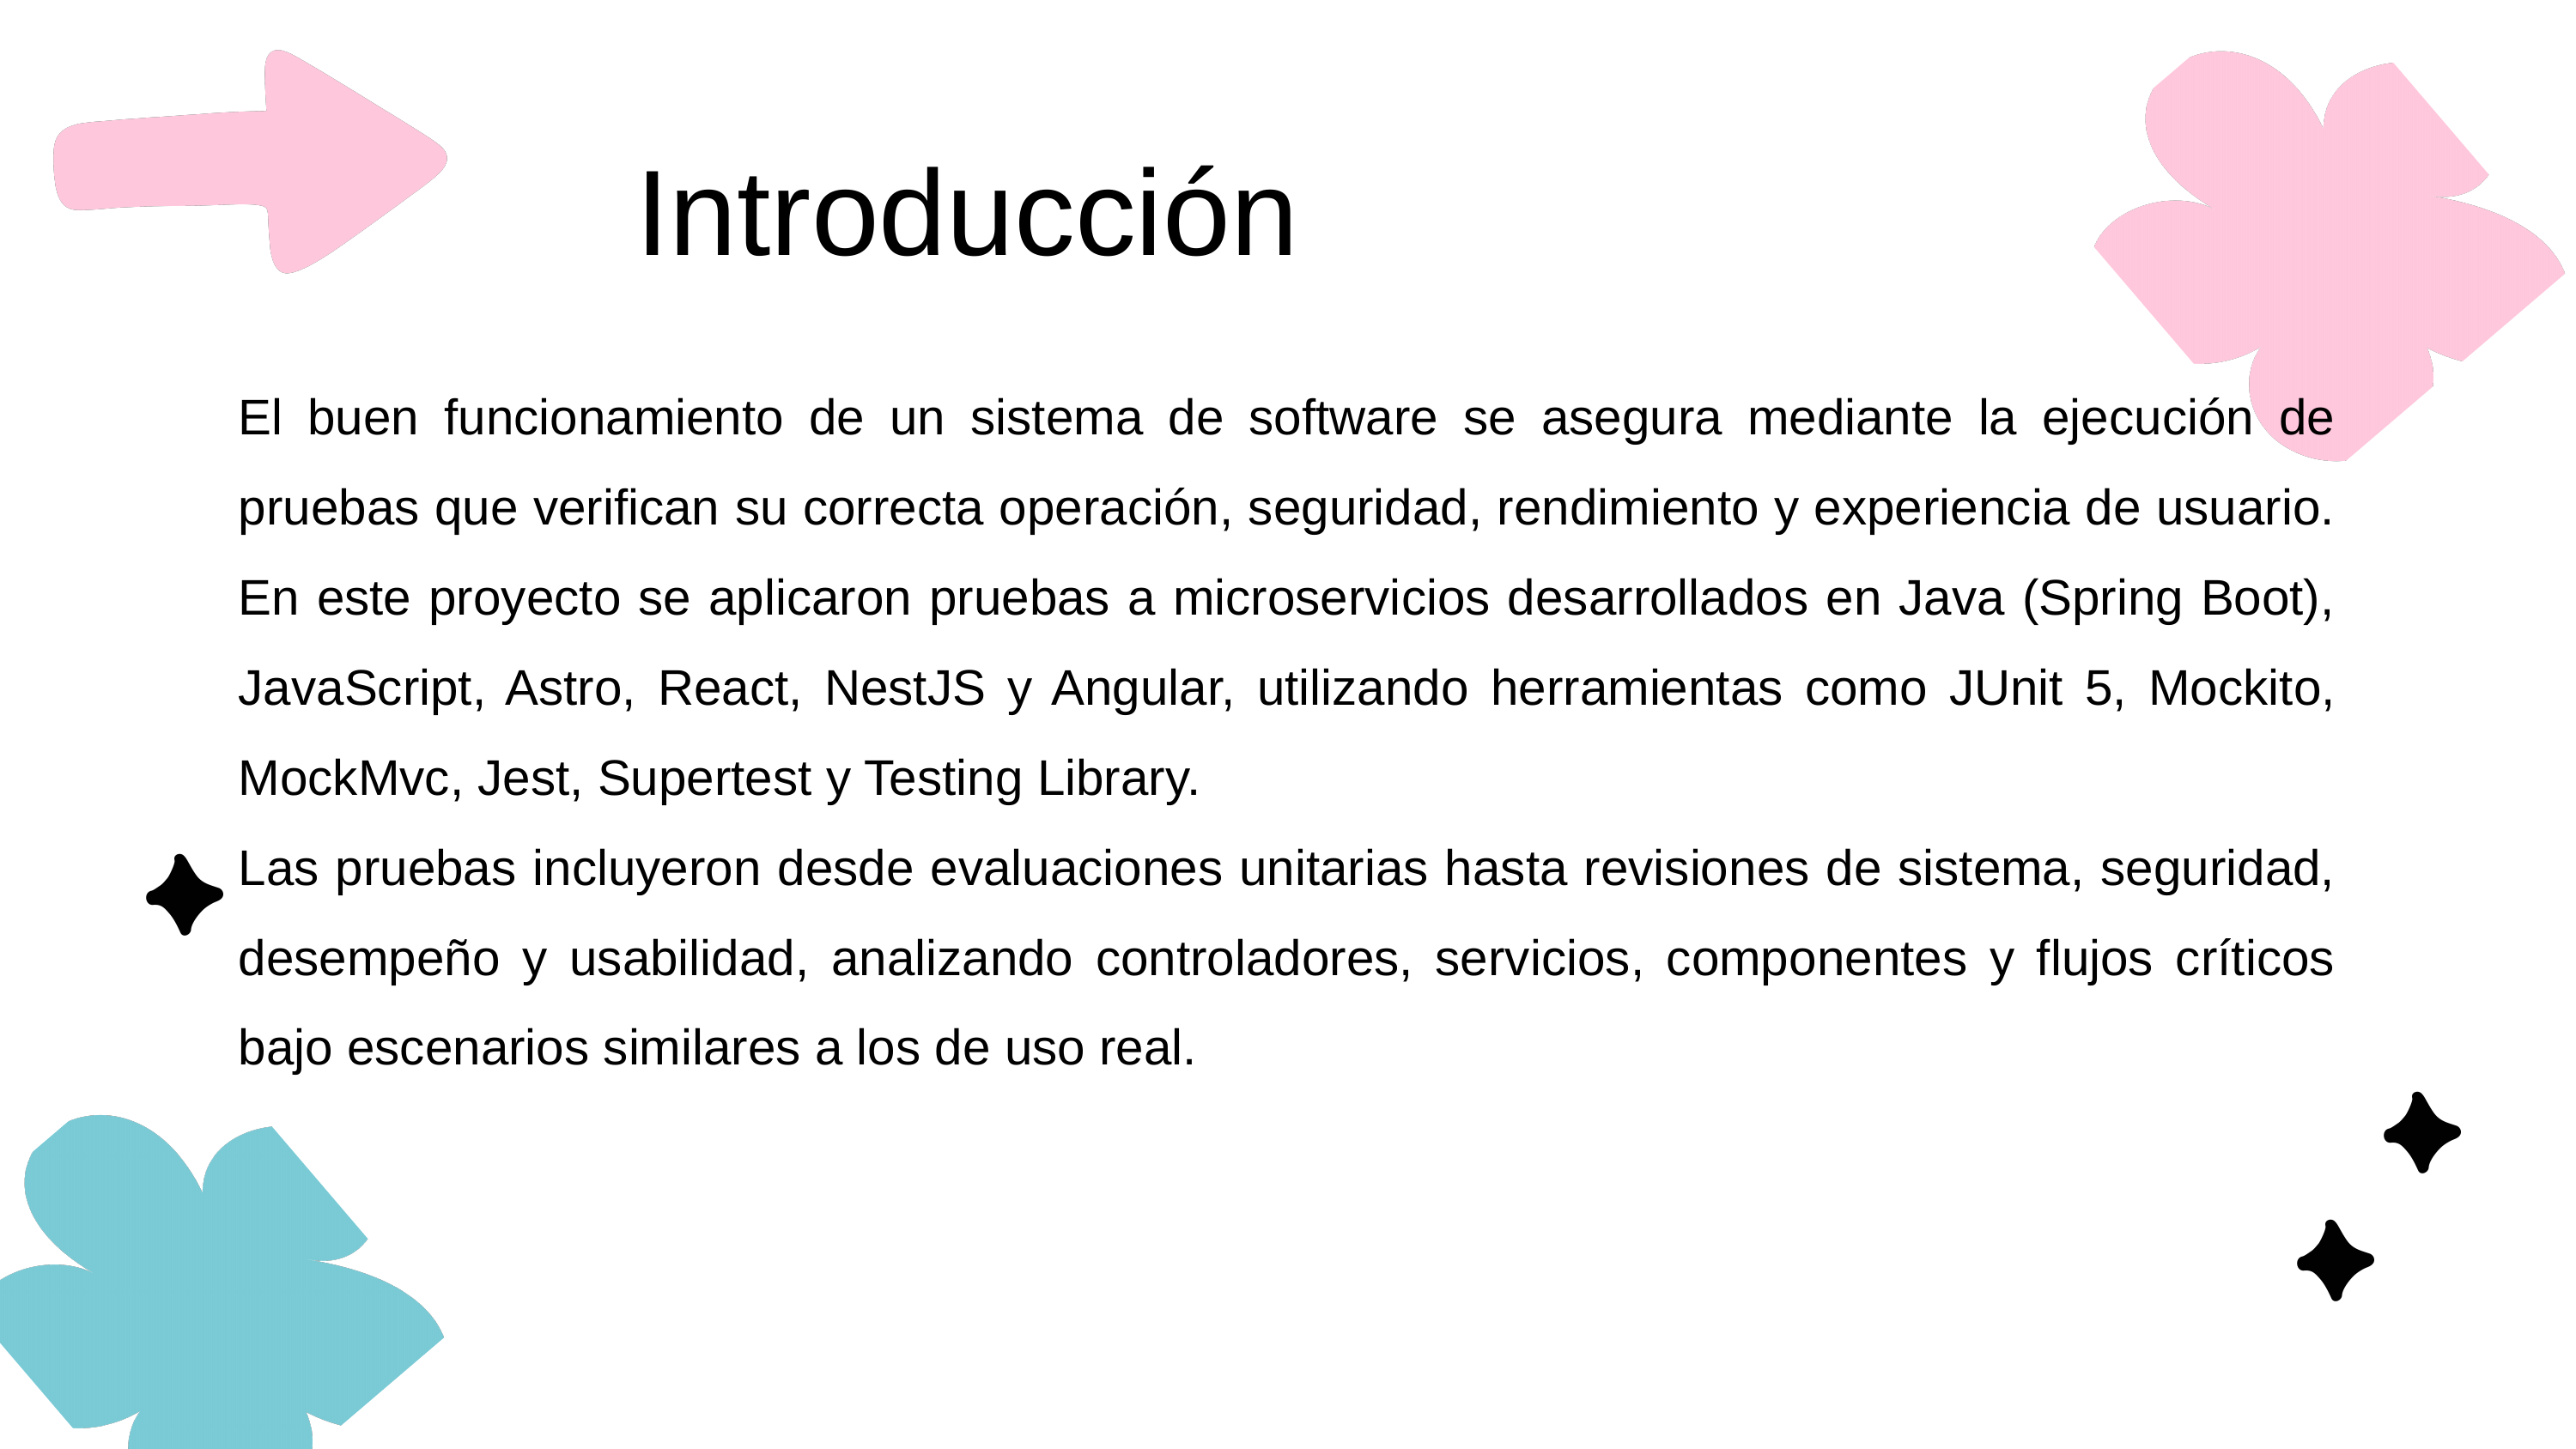

Introducción
El buen funcionamiento de un sistema de software se asegura mediante la ejecución de pruebas que verifican su correcta operación, seguridad, rendimiento y experiencia de usuario. En este proyecto se aplicaron pruebas a microservicios desarrollados en Java (Spring Boot), JavaScript, Astro, React, NestJS y Angular, utilizando herramientas como JUnit 5, Mockito, MockMvc, Jest, Supertest y Testing Library.
Las pruebas incluyeron desde evaluaciones unitarias hasta revisiones de sistema, seguridad, desempeño y usabilidad, analizando controladores, servicios, componentes y flujos críticos bajo escenarios similares a los de uso real.